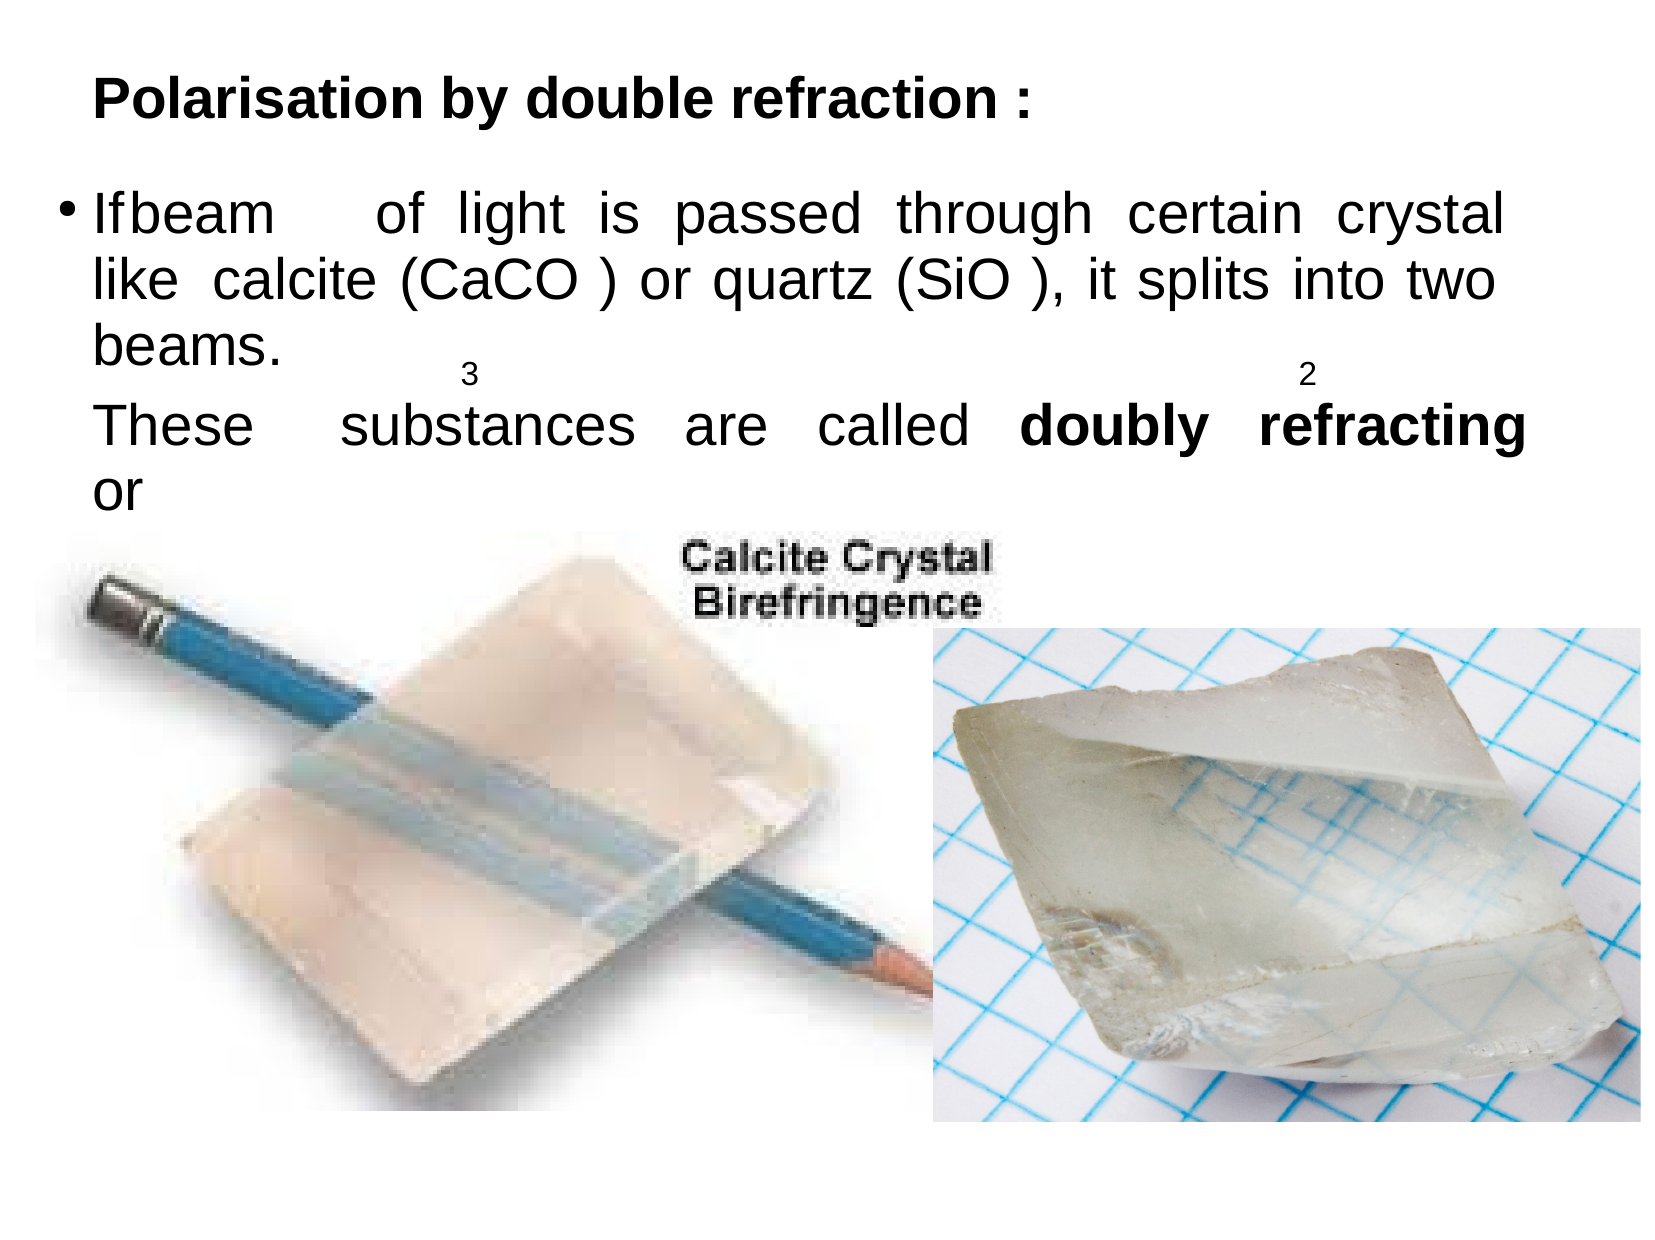

# Polarisation by double refraction :
If	beam	of	light	is	passed	through	certain	crystal	like  calcite (CaCO ) or quartz (SiO ), it splits into two beams.
3	2
These	substances	are	called	doubly	refracting	or
birefringent.